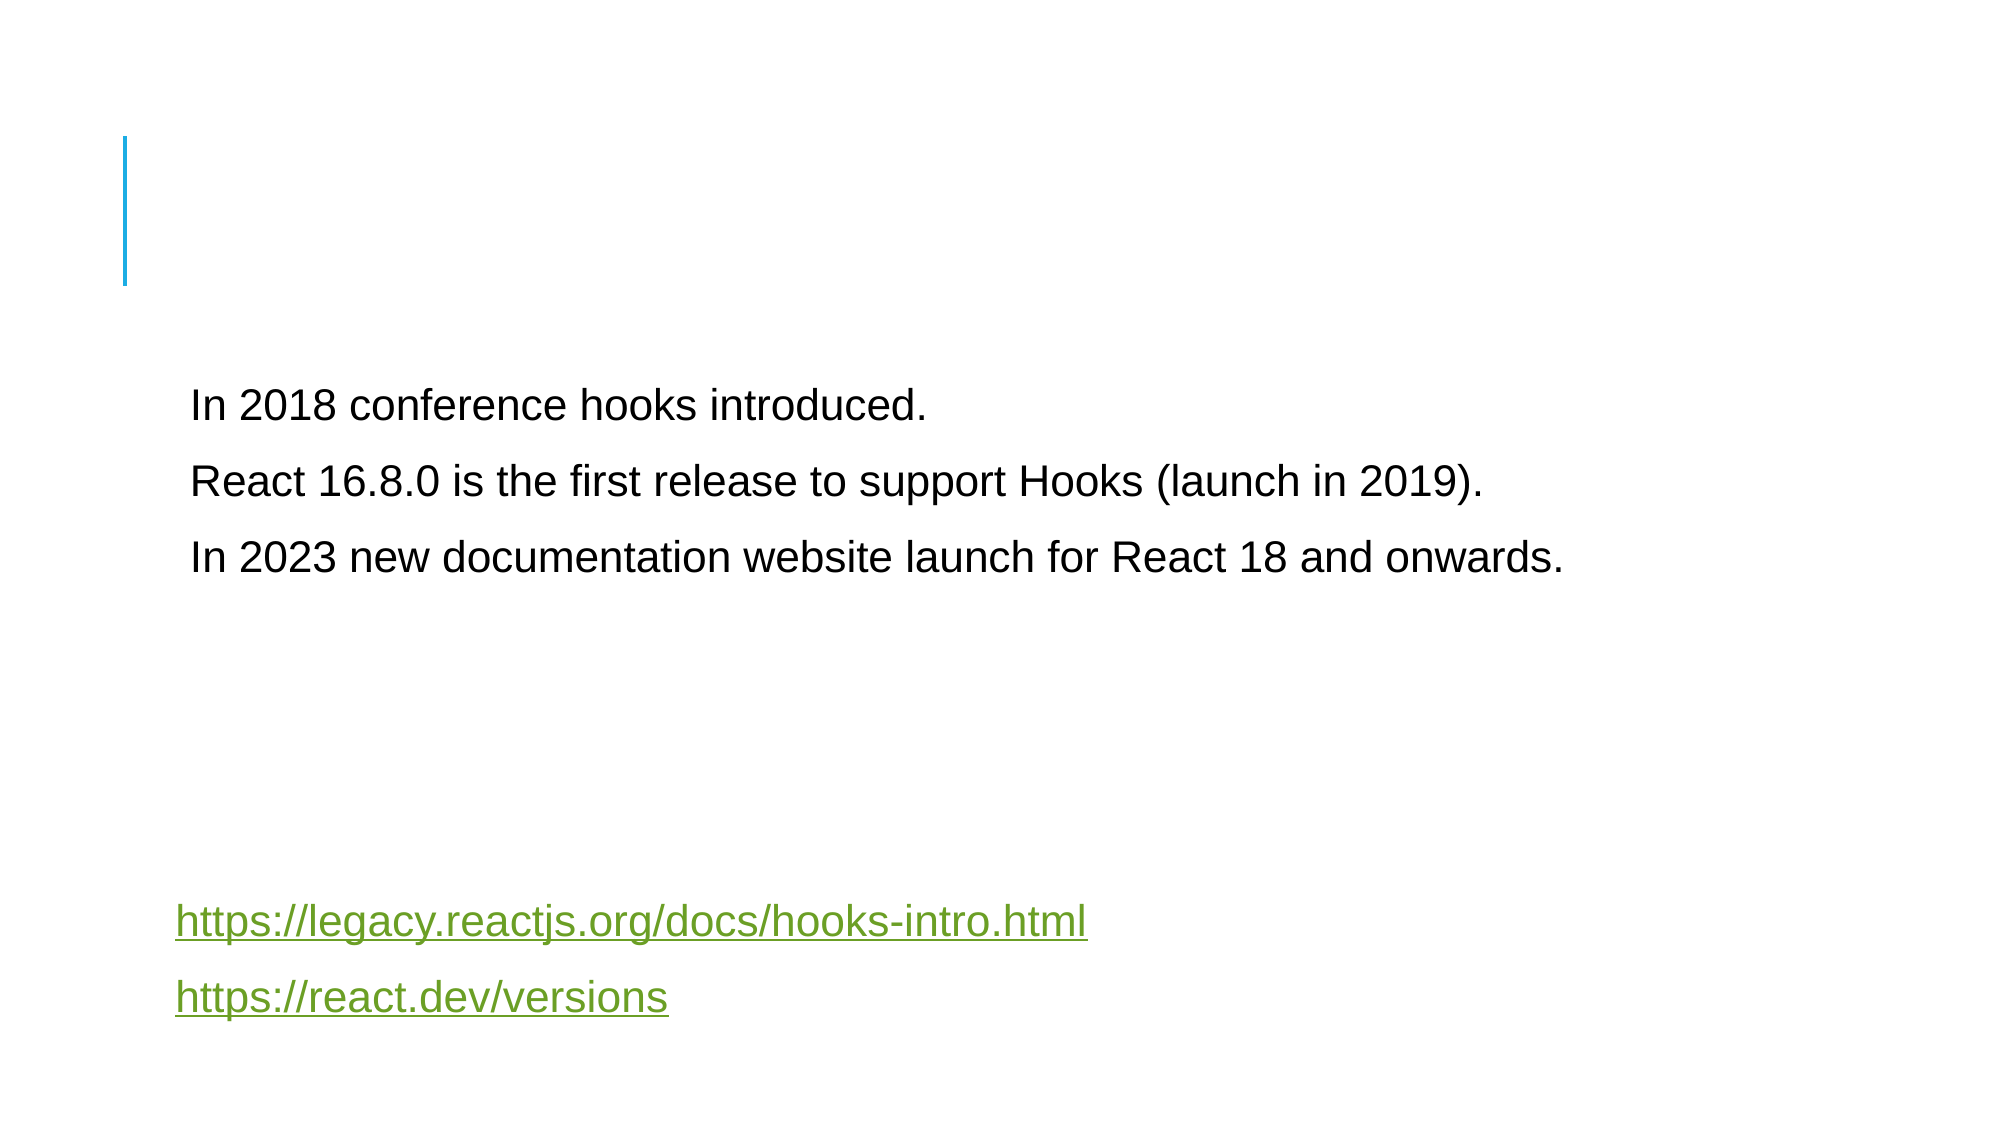

#
In 2018 conference hooks introduced.
React 16.8.0 is the first release to support Hooks (launch in 2019).
In 2023 new documentation website launch for React 18 and onwards.
https://legacy.reactjs.org/docs/hooks-intro.html
https://react.dev/versions